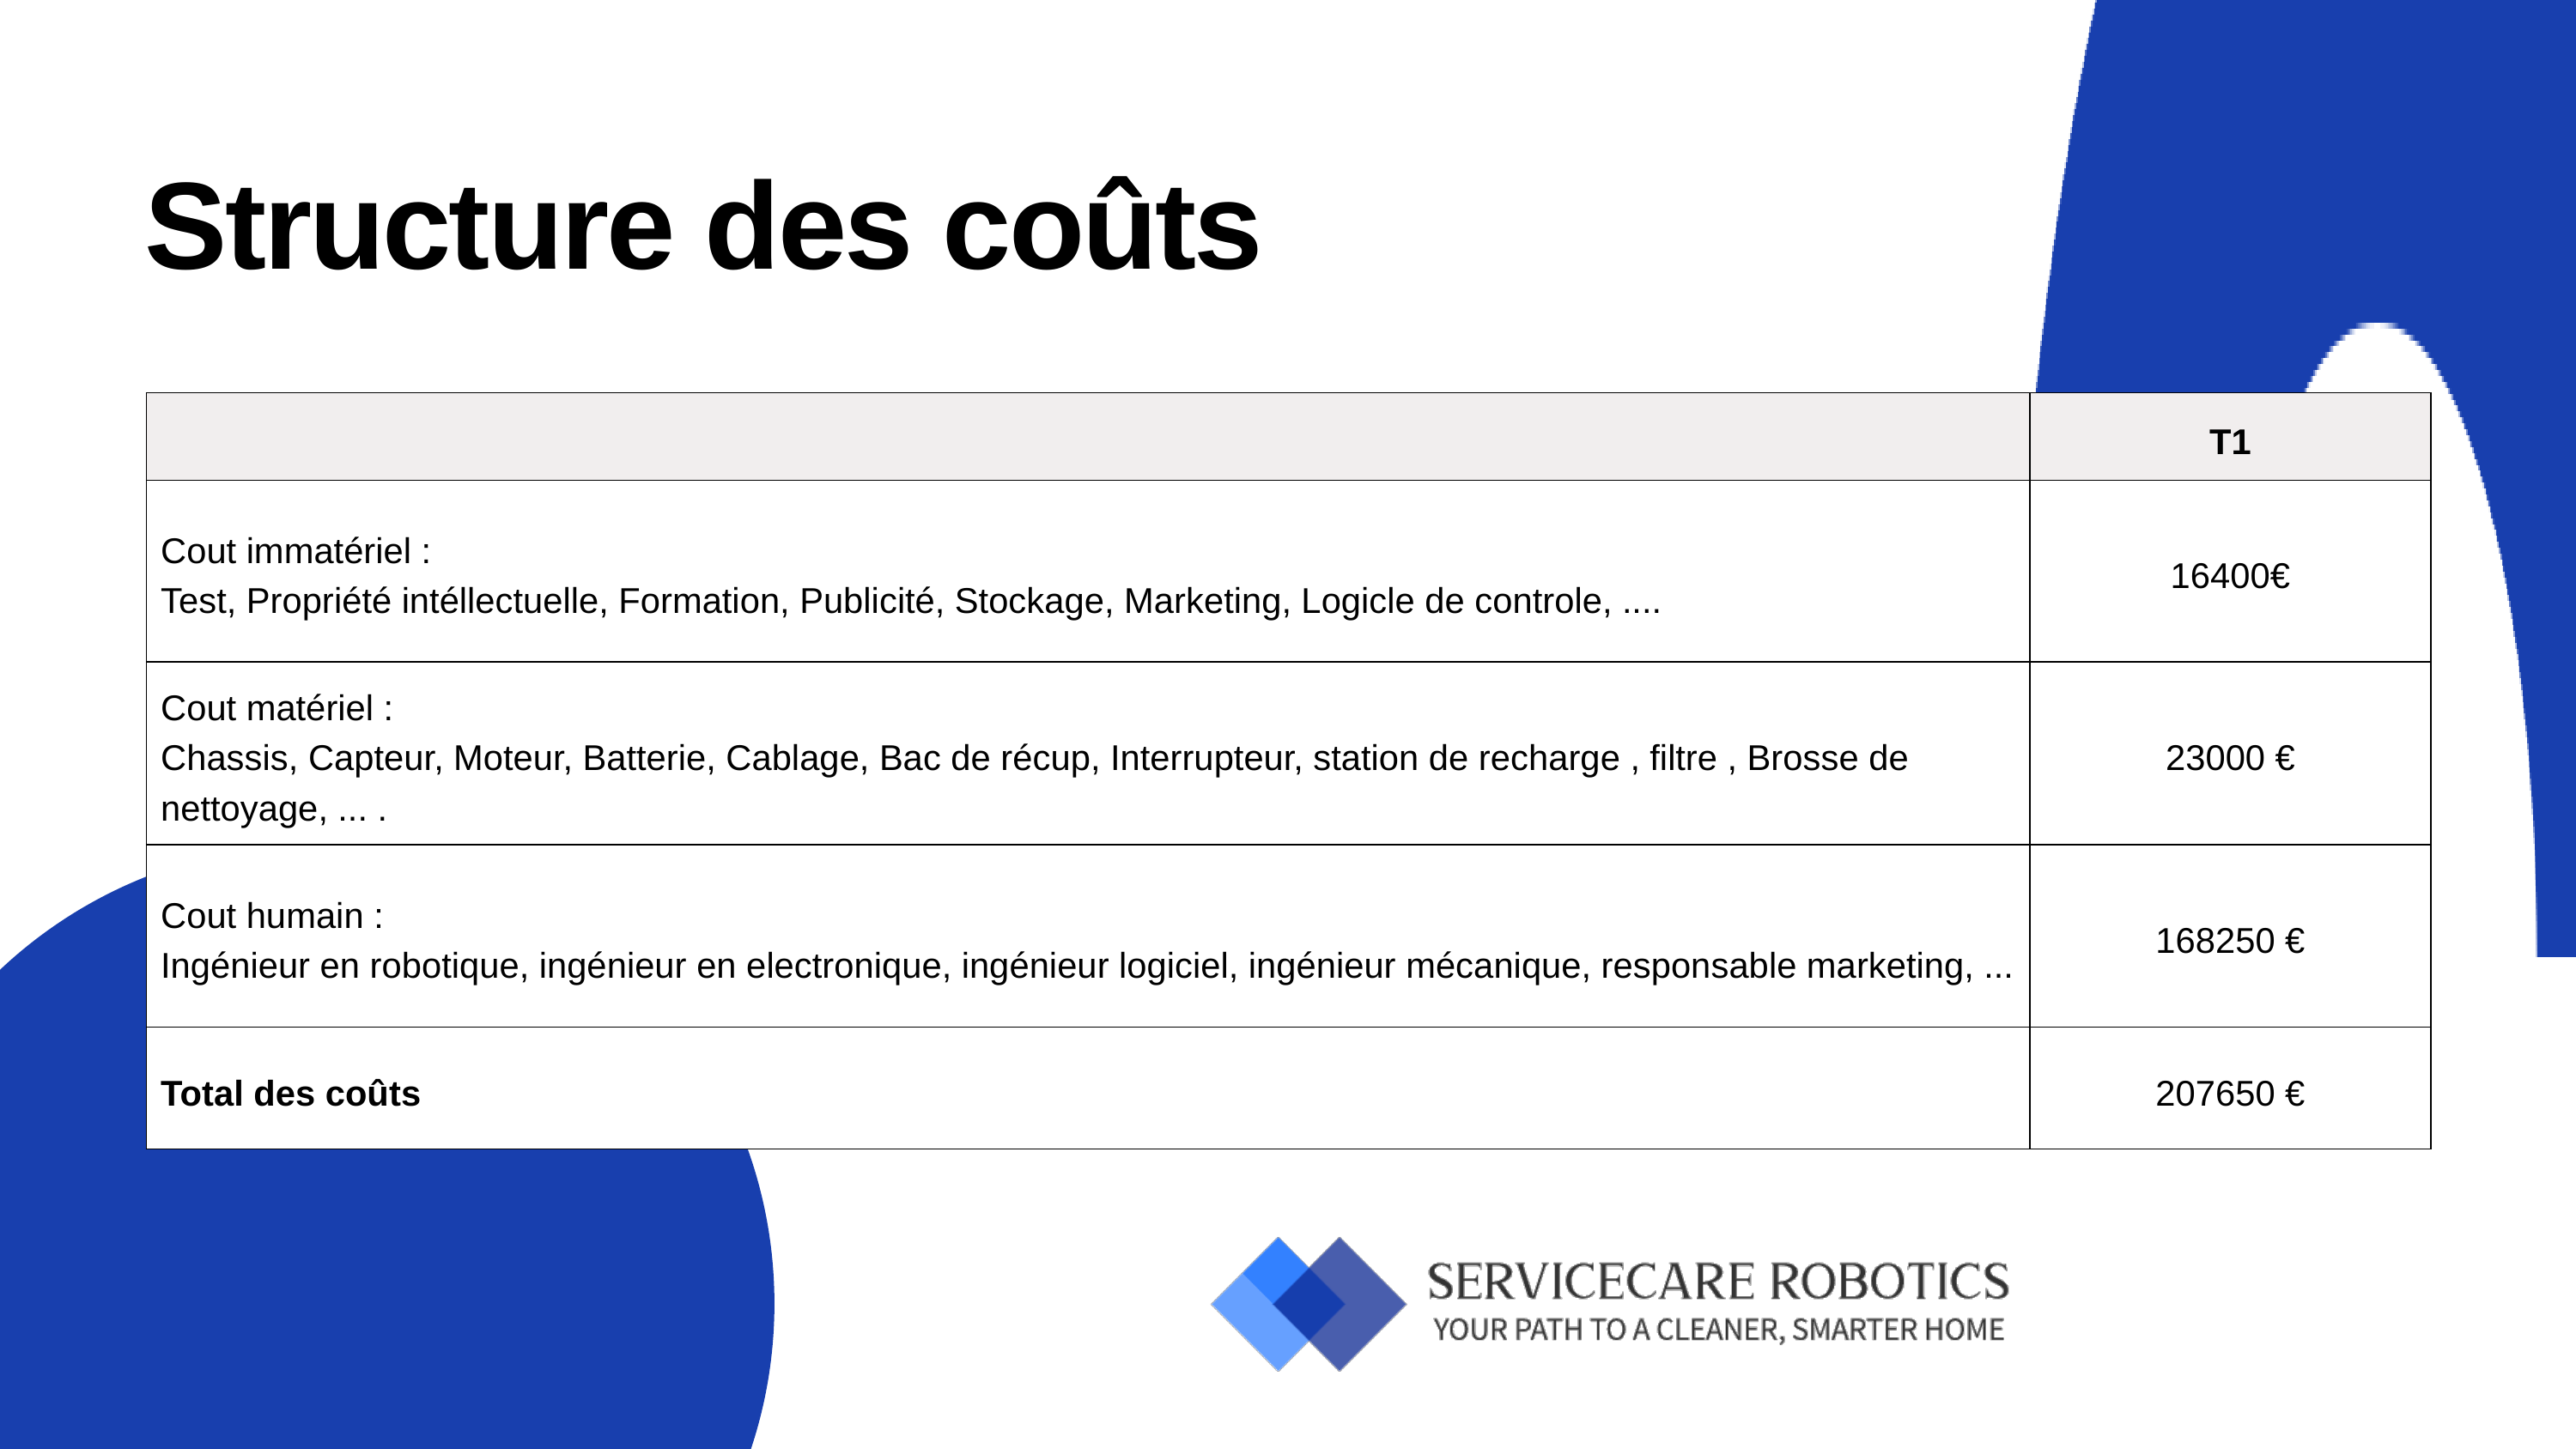

Structure des coûts
|  | T1 |
| --- | --- |
| Cout immatériel : Test, Propriété intéllectuelle, Formation, Publicité, Stockage, Marketing, Logicle de controle, .... | 16400€ |
| Cout matériel : Chassis, Capteur, Moteur, Batterie, Cablage, Bac de récup, Interrupteur, station de recharge , filtre , Brosse de nettoyage, ... . | 23000 € |
| Cout humain : Ingénieur en robotique, ingénieur en electronique, ingénieur logiciel, ingénieur mécanique, responsable marketing, ... | 168250 € |
| Total des coûts | 207650 € |

Retourner à la vue d'ensemble